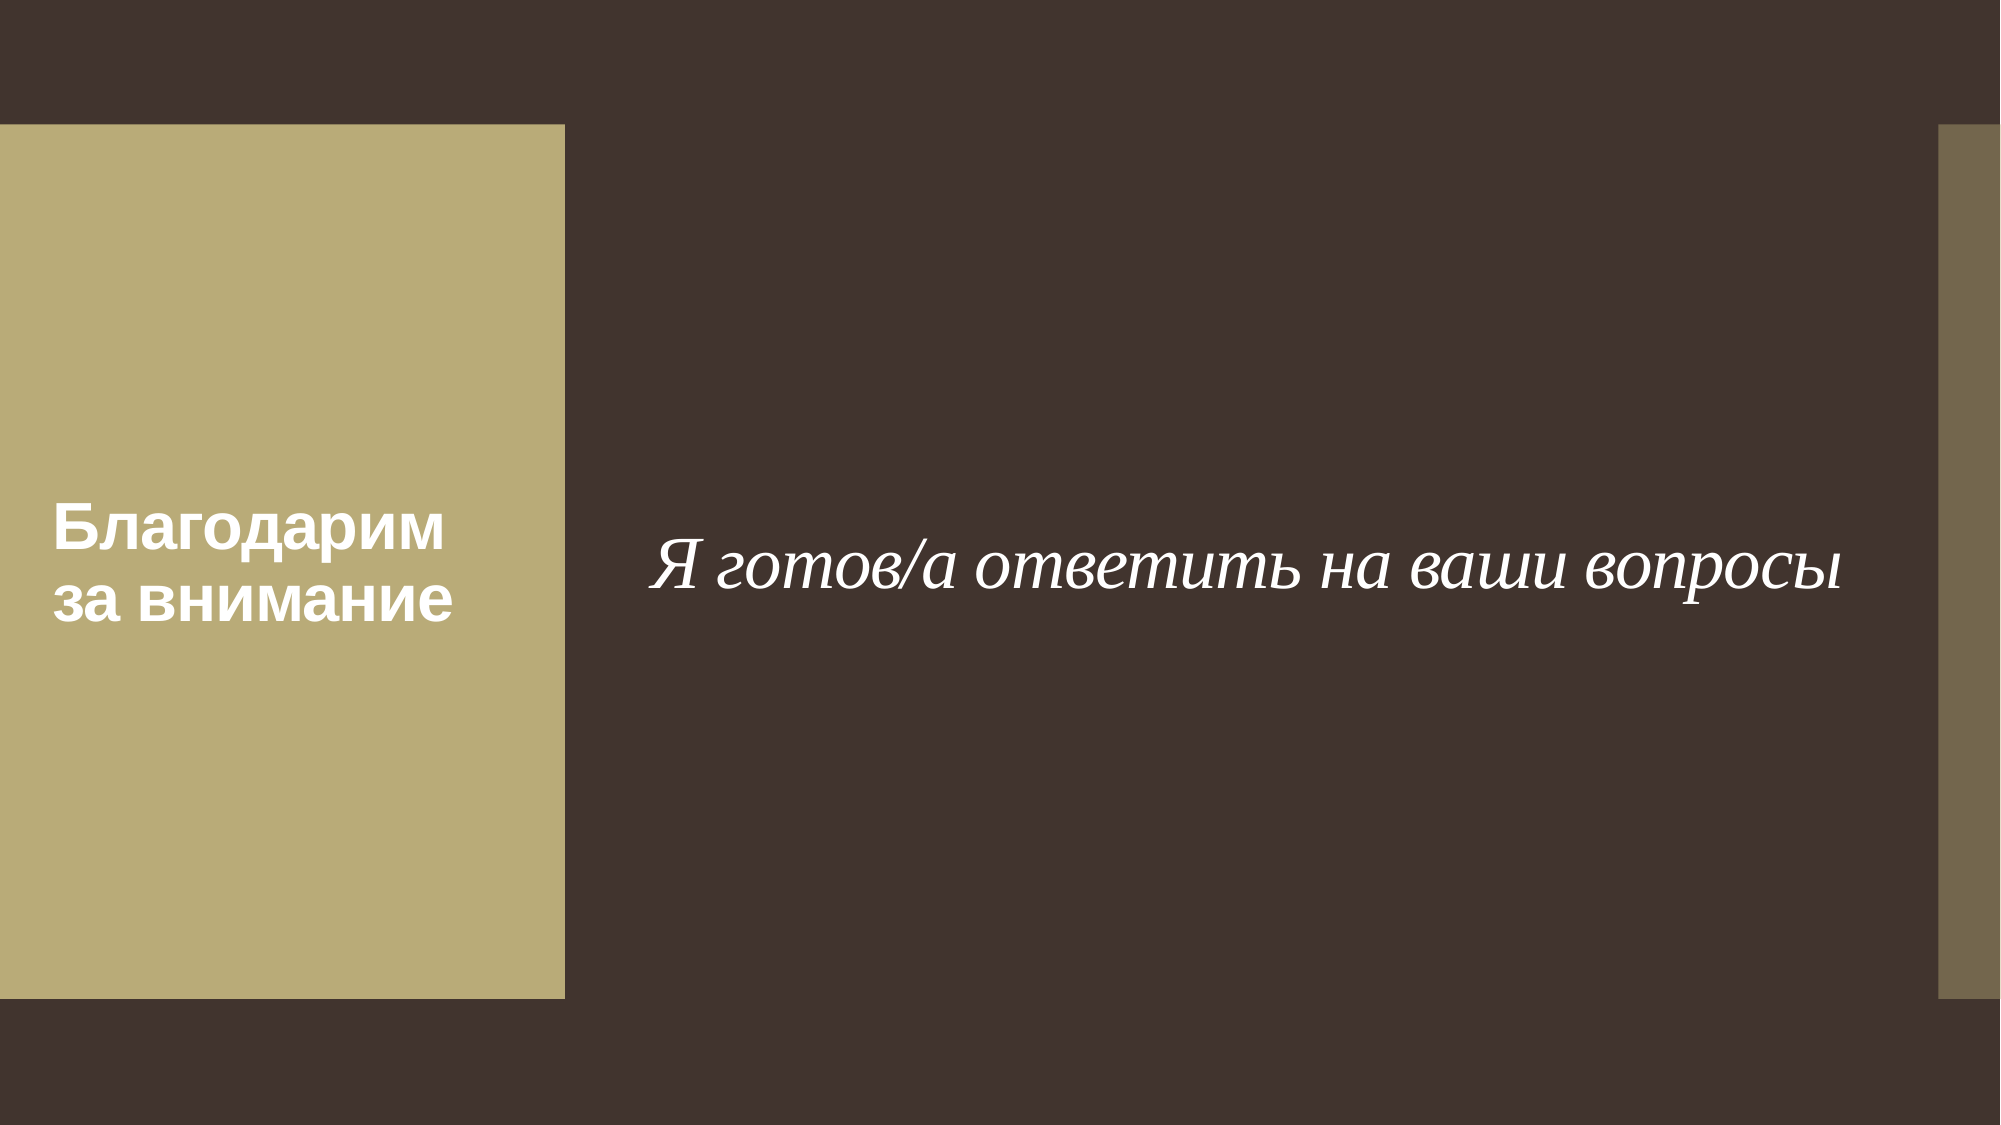

# Благодарим за внимание
Я готов/а ответить на ваши вопросы